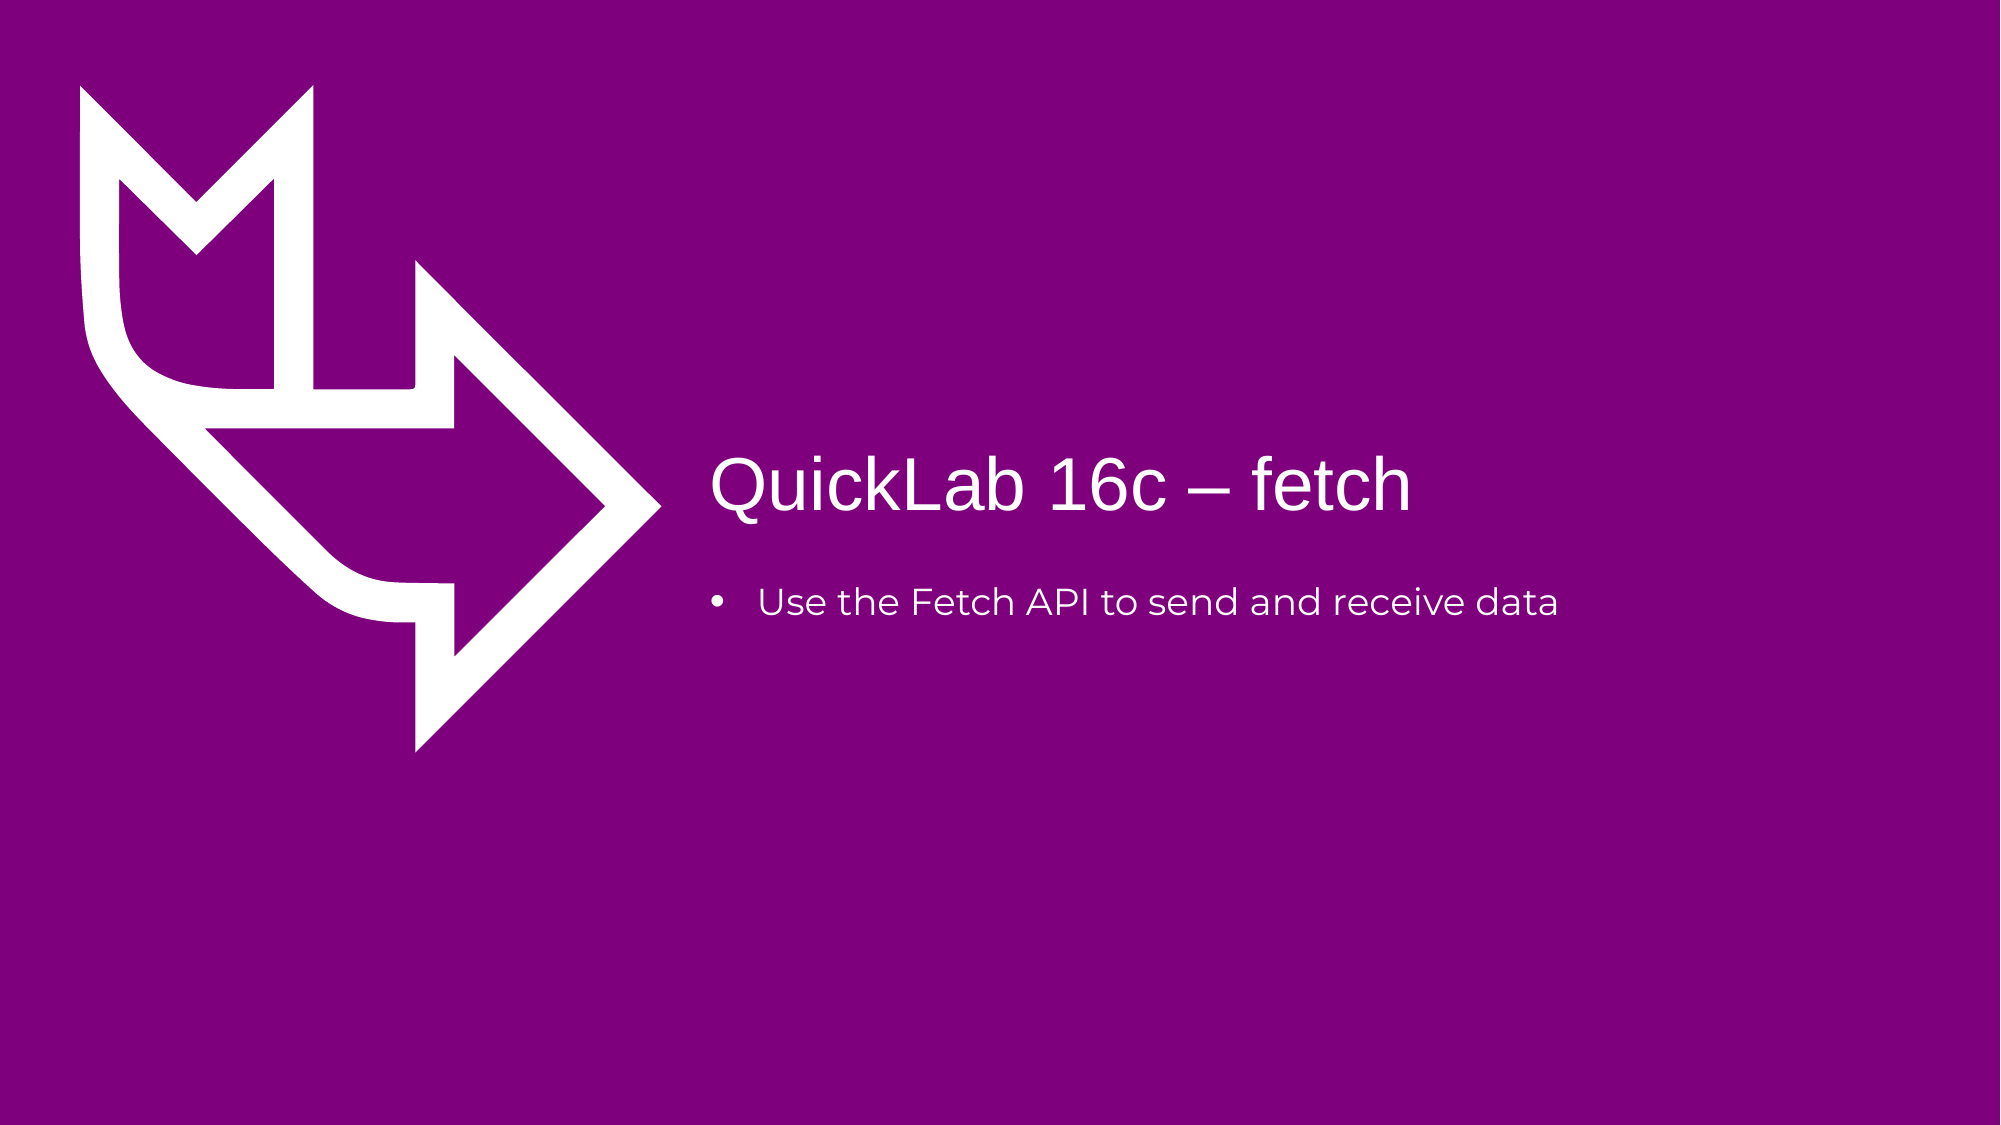

# QuickLab 16c – fetch
Use the Fetch API to send and receive data